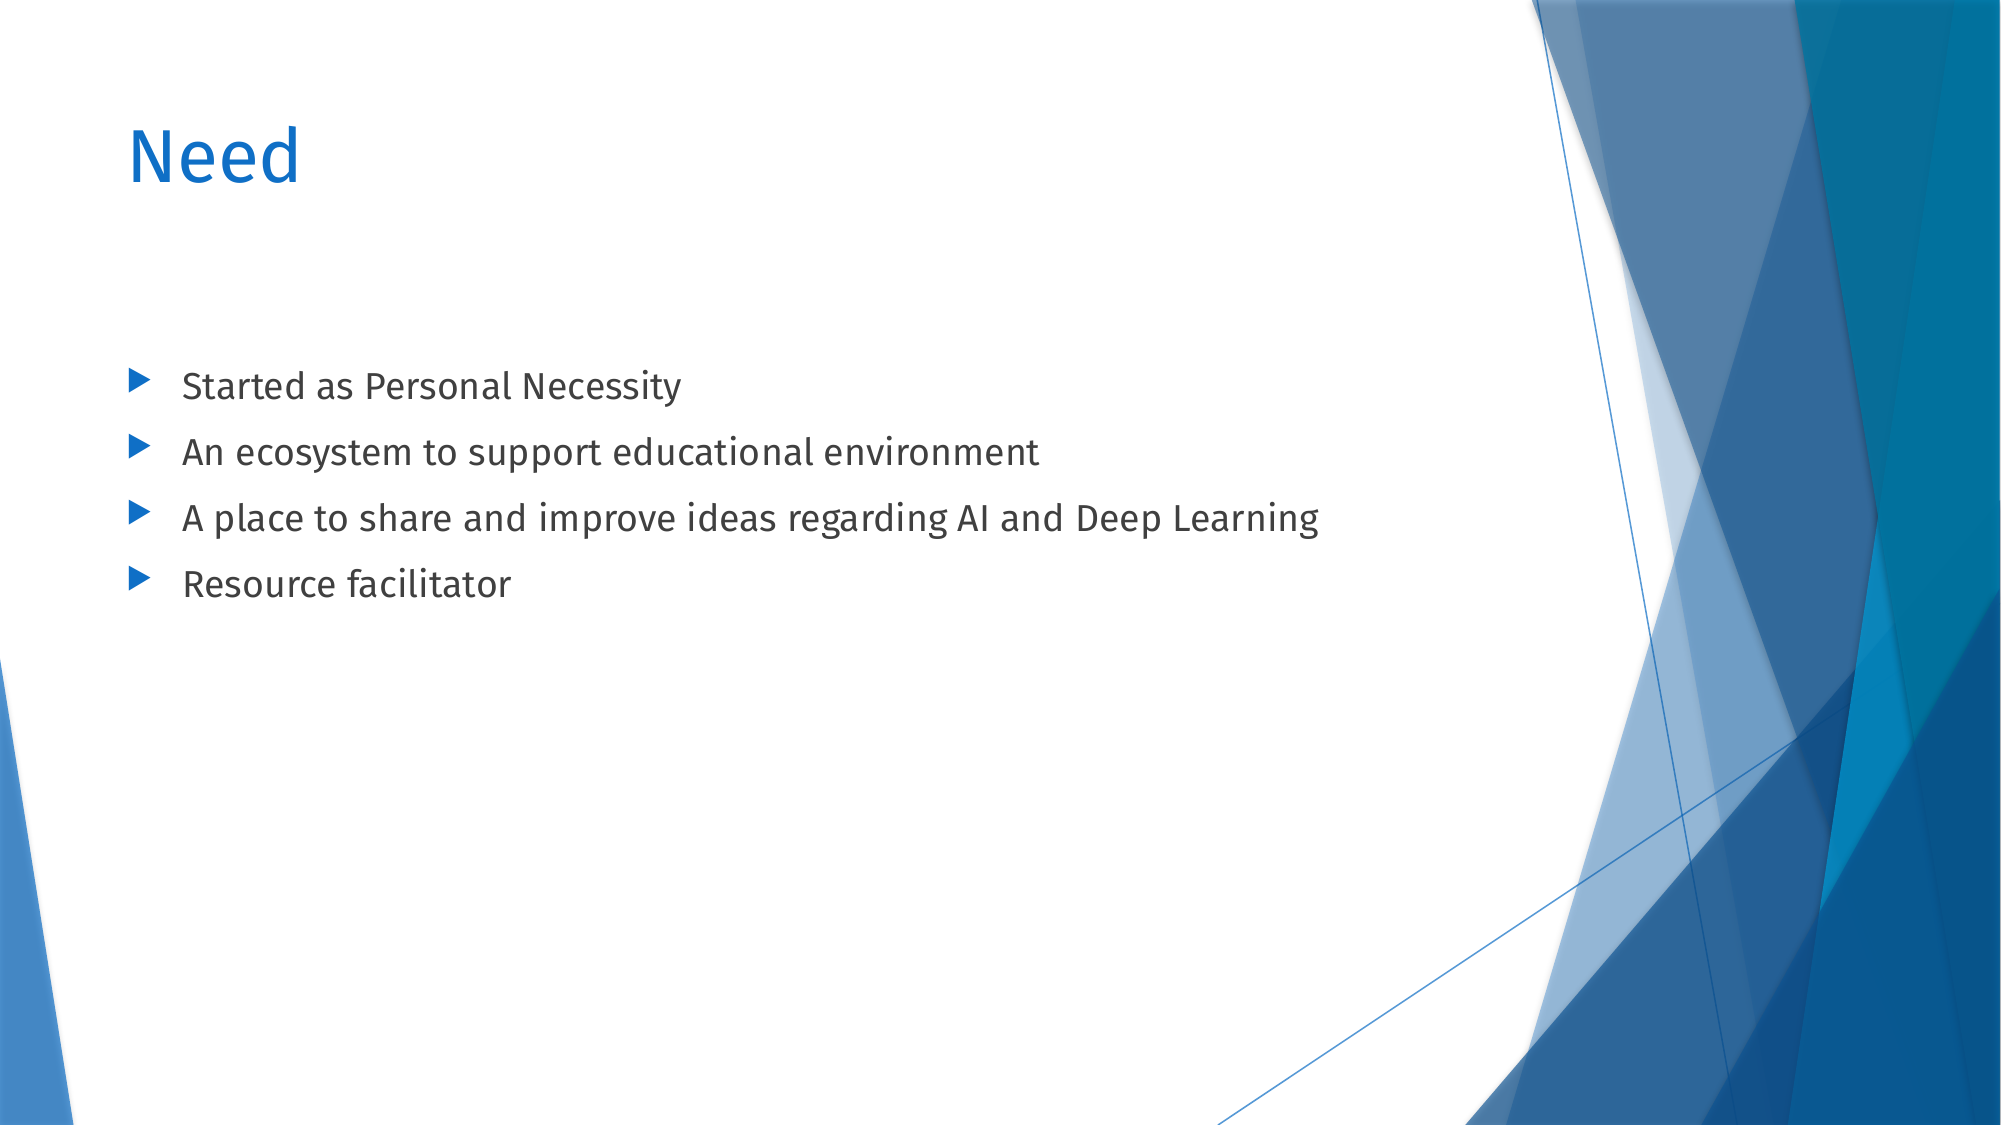

# Need
Started as Personal Necessity
An ecosystem to support educational environment
A place to share and improve ideas regarding AI and Deep Learning
Resource facilitator